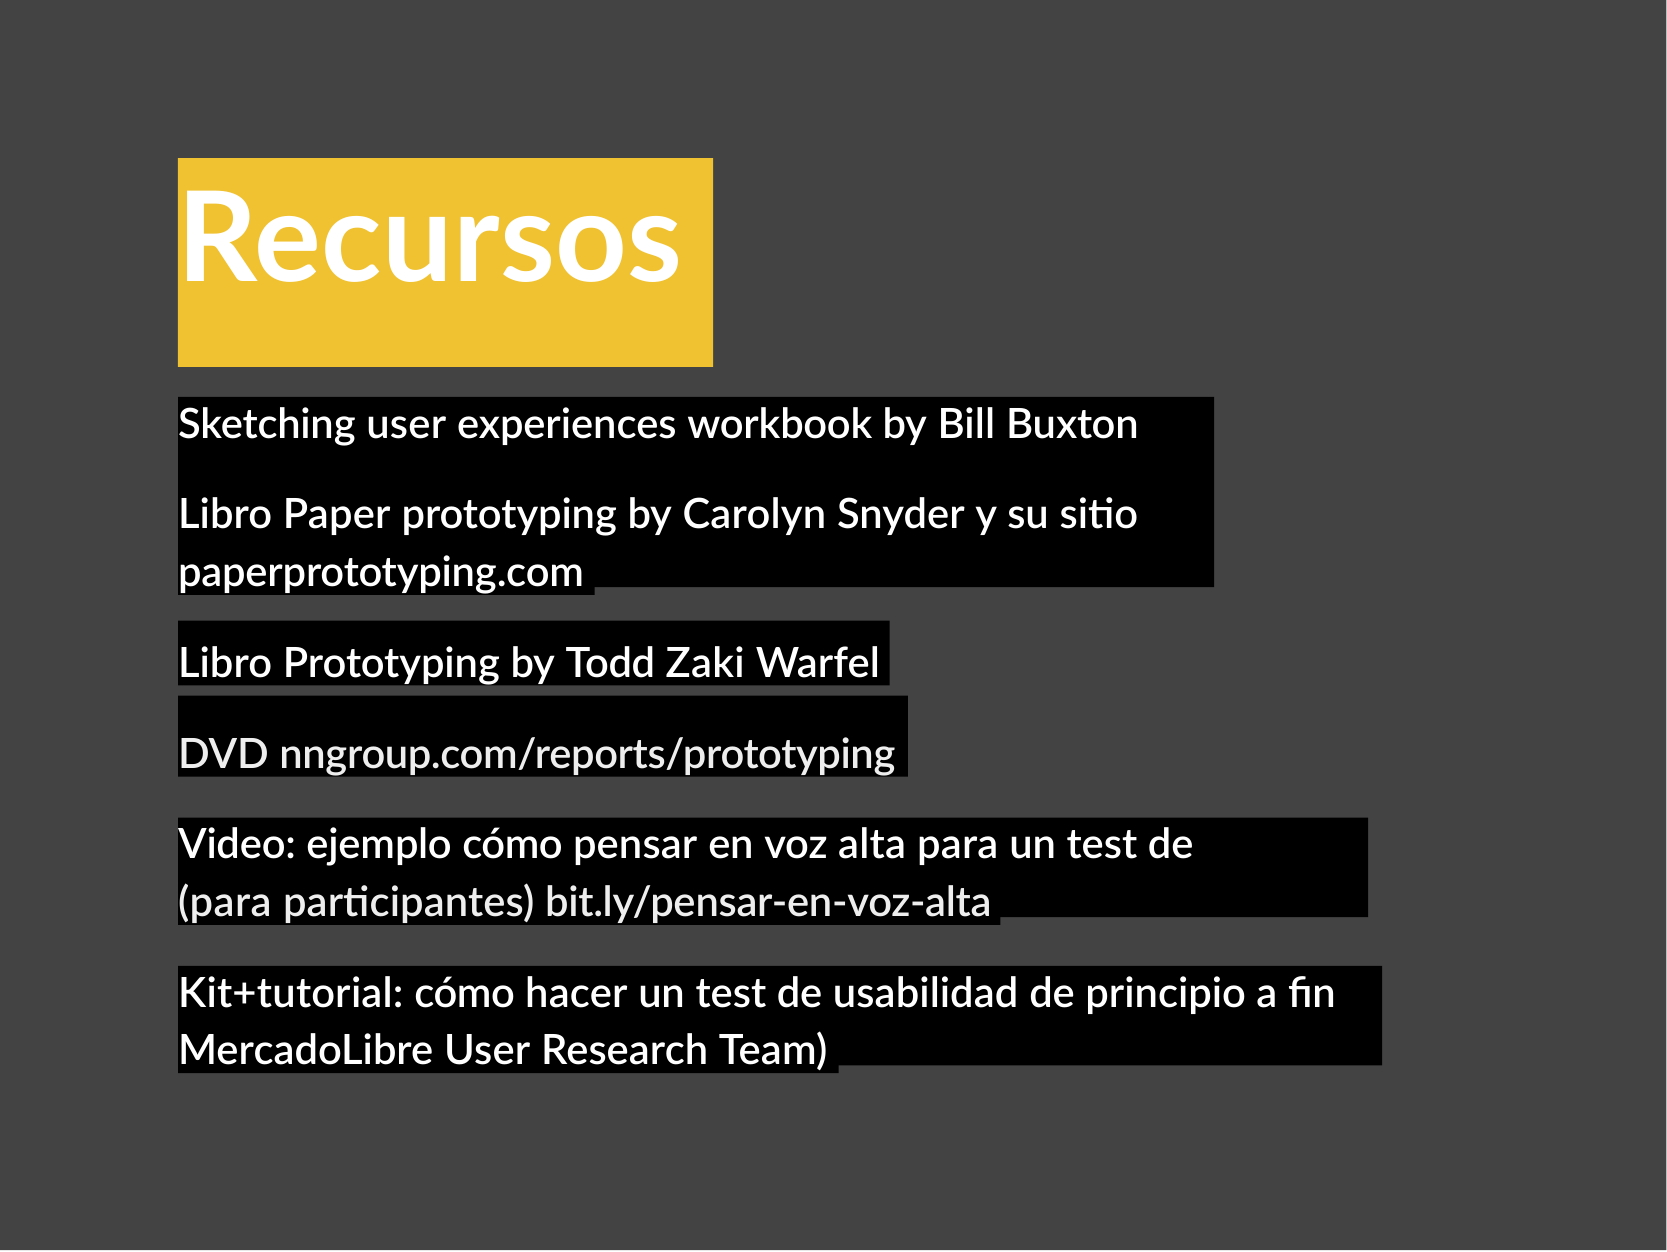

# Recursos
Sketching user experiences workbook by Bill Buxton
Libro Paper prototyping by Carolyn Snyder y su sitio web
paperprototyping.com
Libro Prototyping by Todd Zaki Warfel
DVD nngroup.com/reports/prototyping
Video: ejemplo cómo pensar en voz alta para un test de usabilidad
(para participantes) bit.ly/pensar-en-voz-alta
Kit+tutorial: cómo hacer un test de usabilidad de principio a fin (by
MercadoLibre User Research Team)